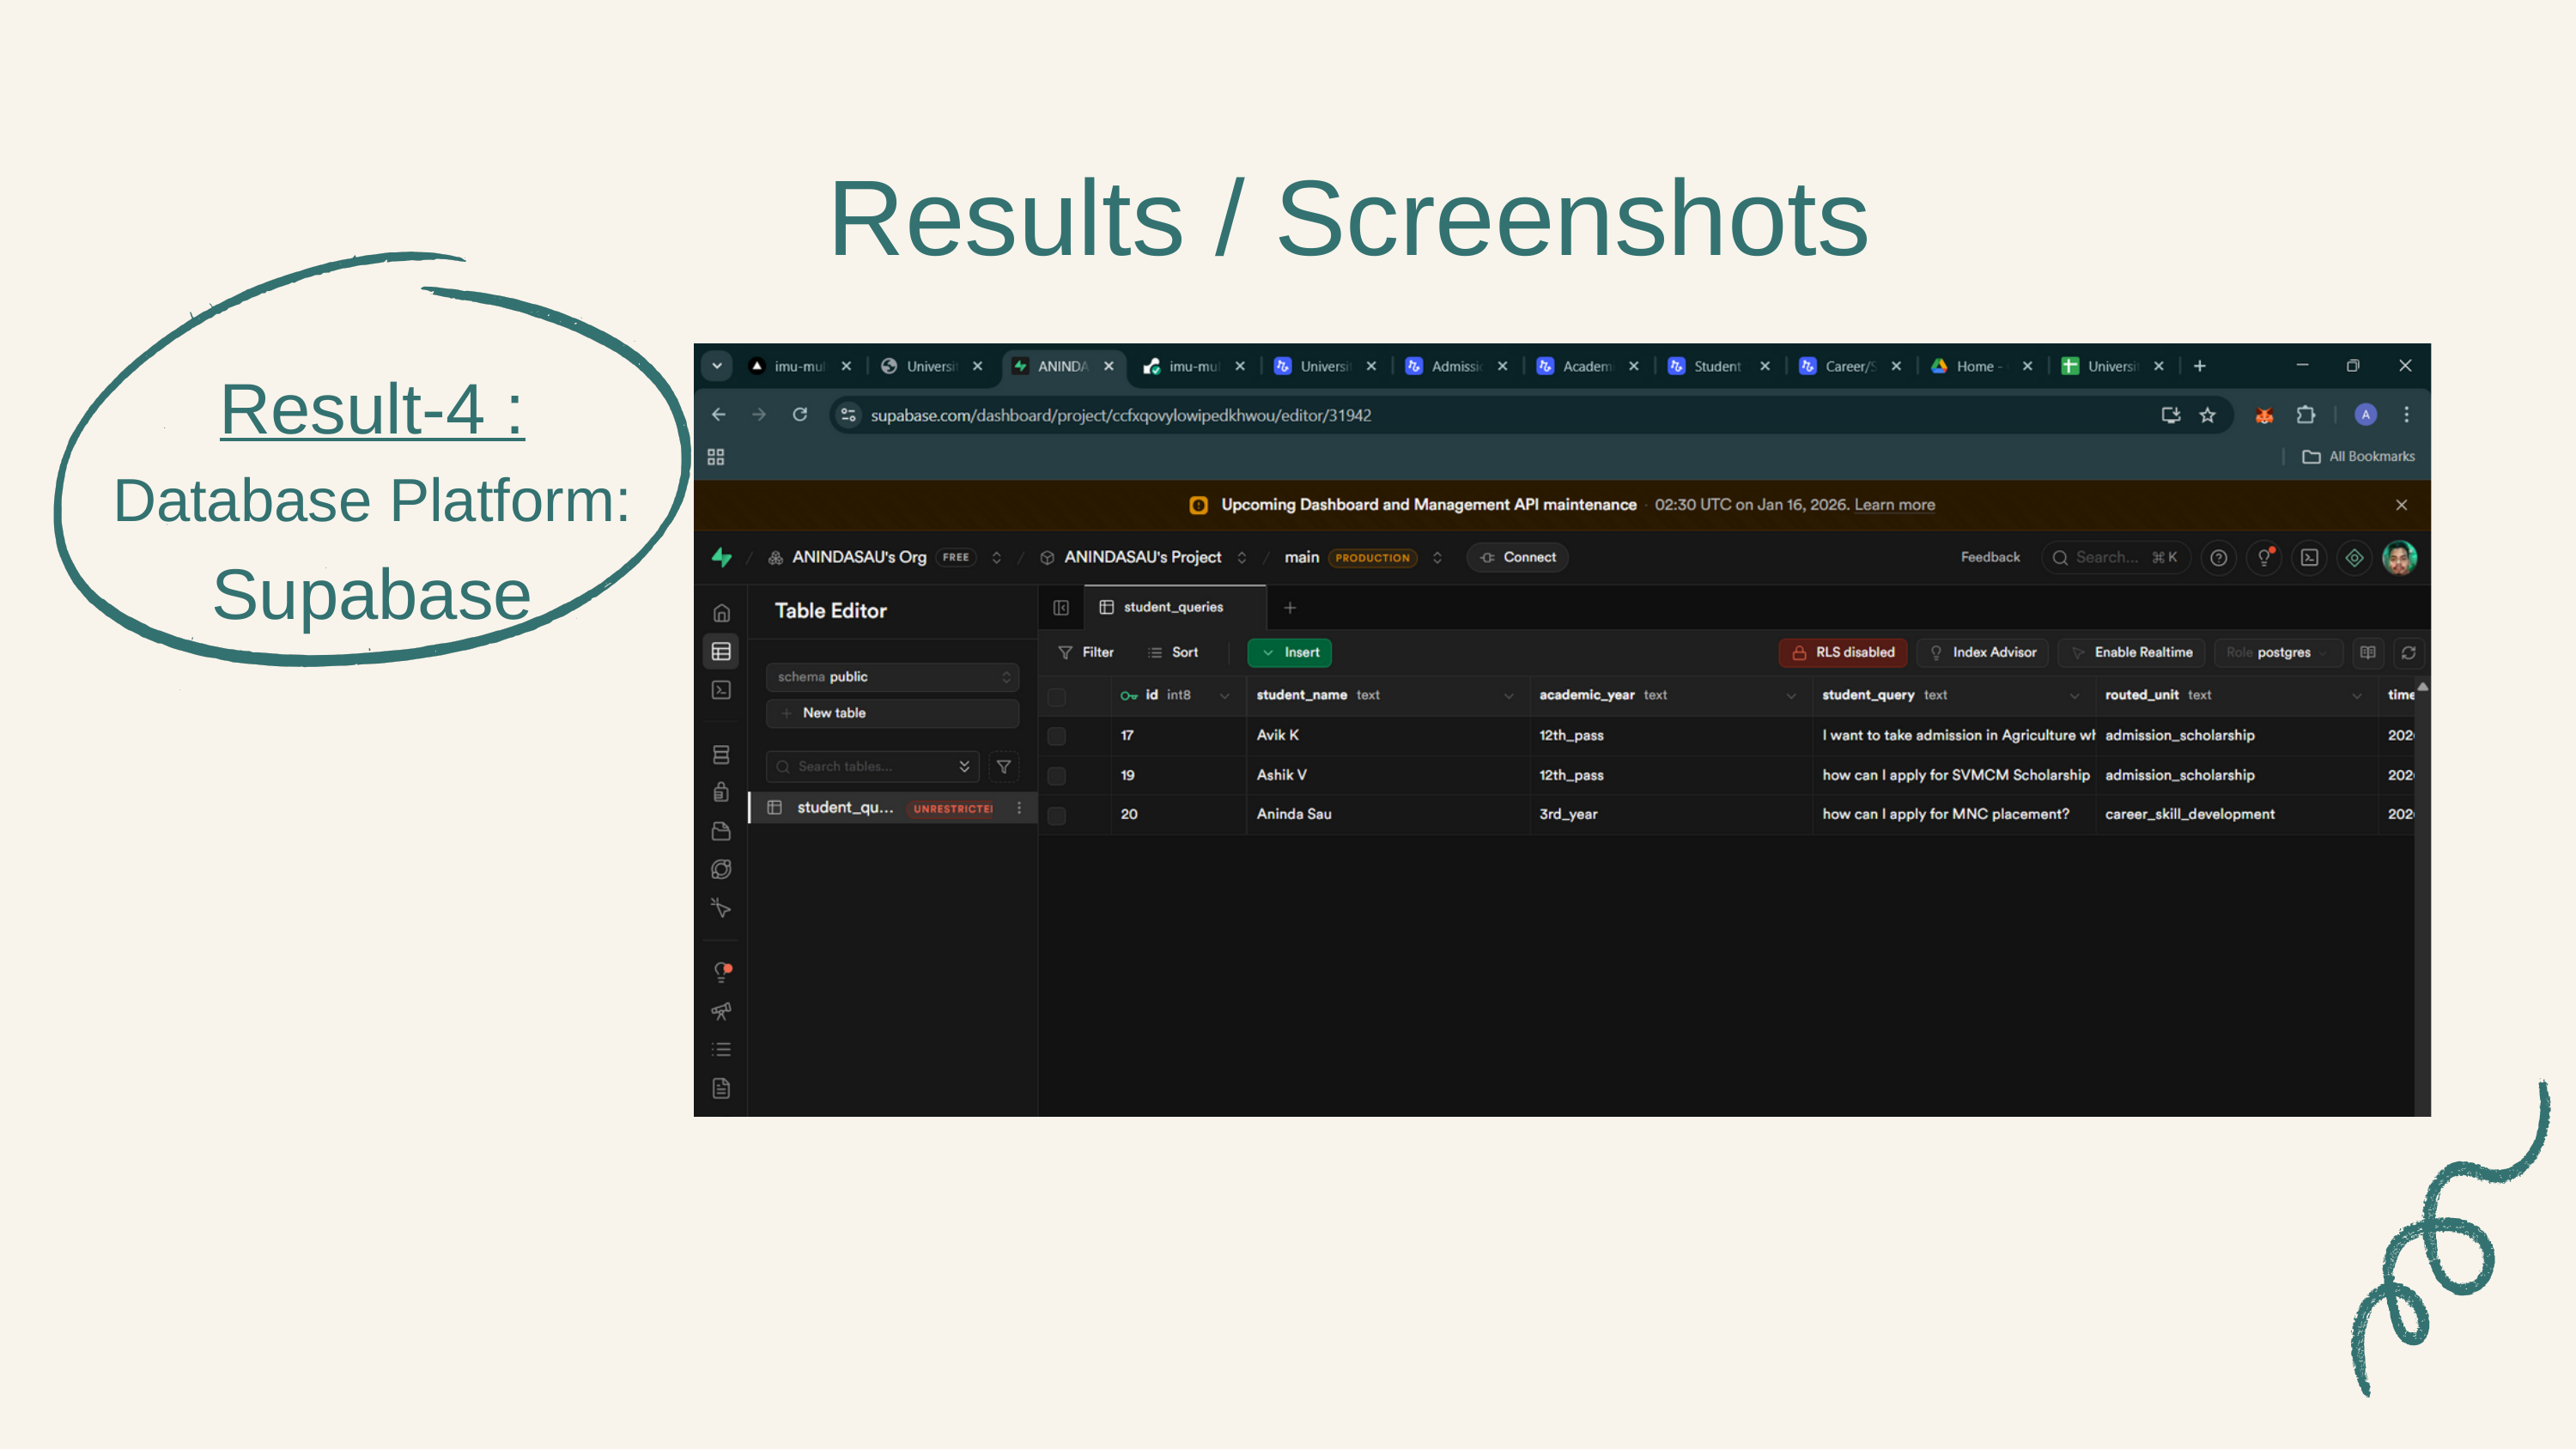

Results / Screenshots

Result-4 :
Database Platform:
Supabase